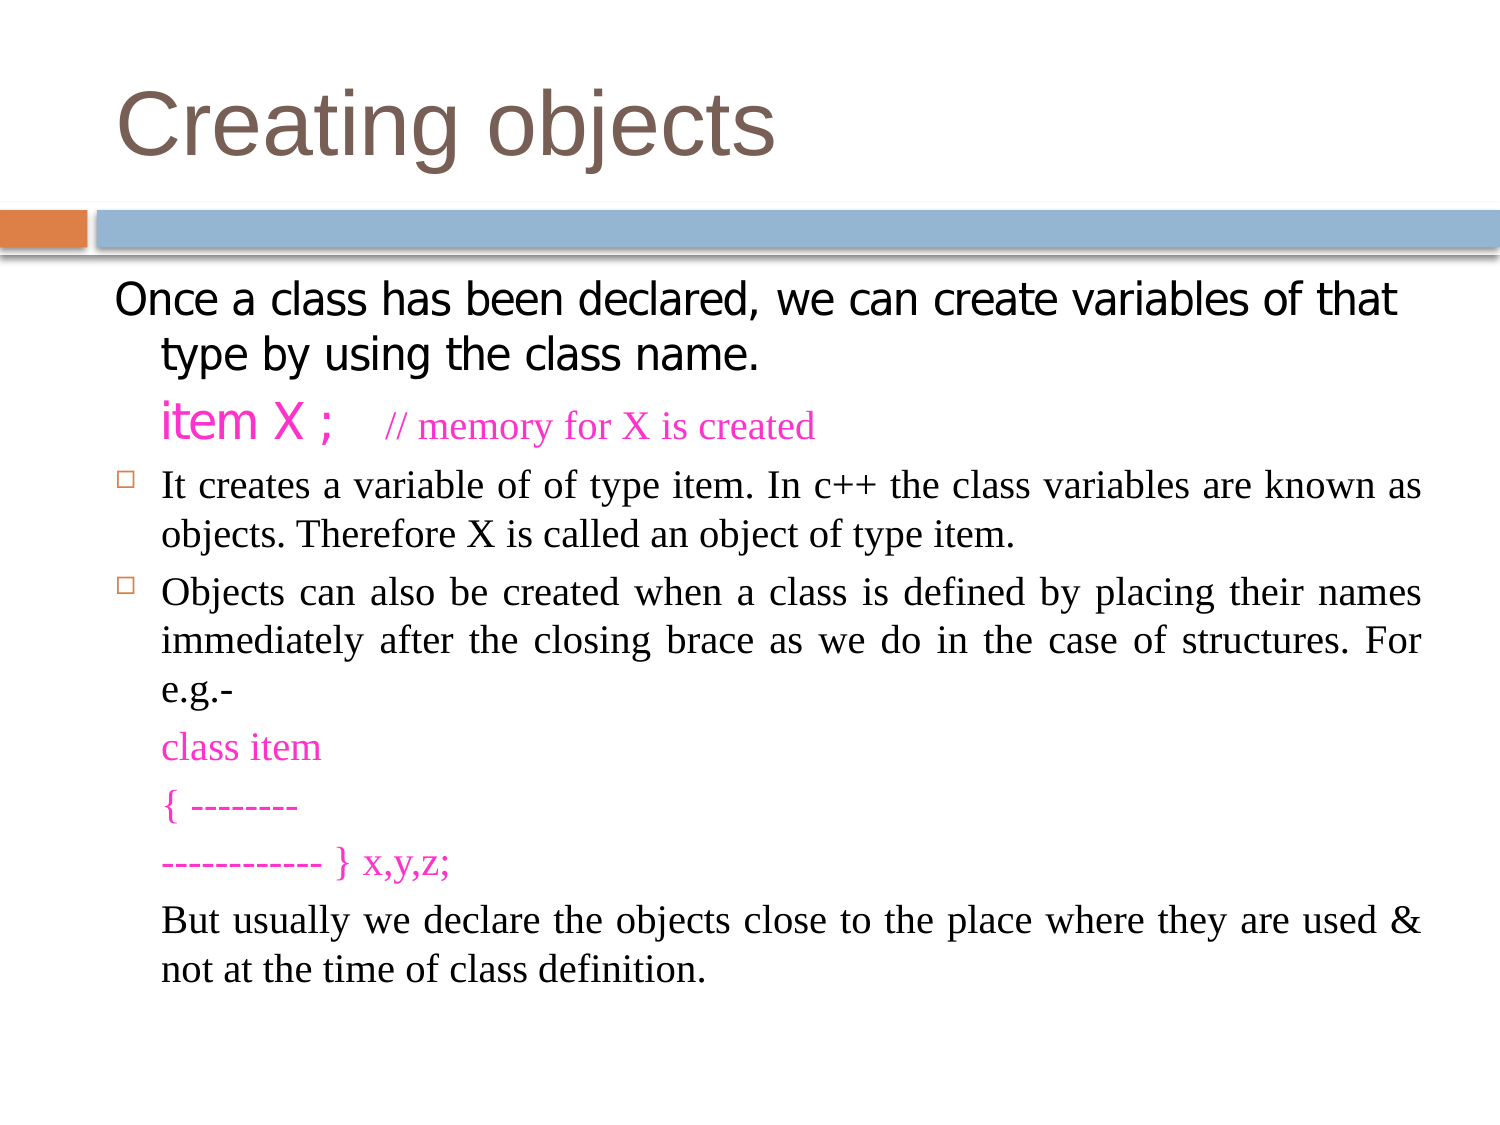

# Creating objects
Once a class has been declared, we can create variables of that type by using the class name.
	item X ;   // memory for X is created
It creates a variable of of type item. In c++ the class variables are known as objects. Therefore X is called an object of type item.
Objects can also be created when a class is defined by placing their names immediately after the closing brace as we do in the case of structures. For e.g.-
	class item
			{ --------
				------------ } x,y,z;
	But usually we declare the objects close to the place where they are used & not at the time of class definition.